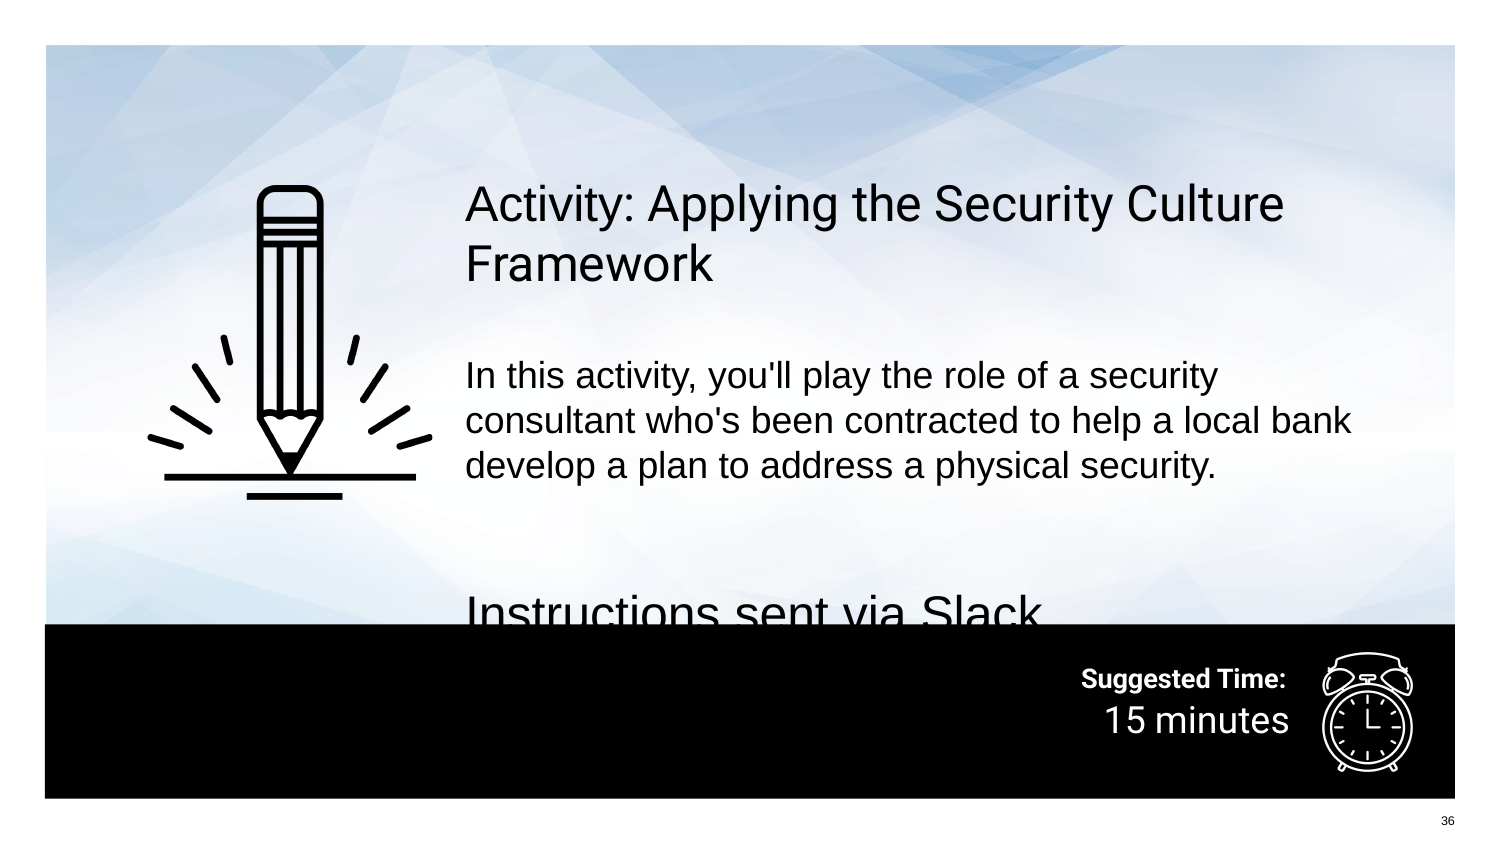

Activity: Applying the Security Culture Framework
In this activity, you'll play the role of a security consultant who's been contracted to help a local bank develop a plan to address a physical security.
Instructions sent via Slack

# 15 minutes

36